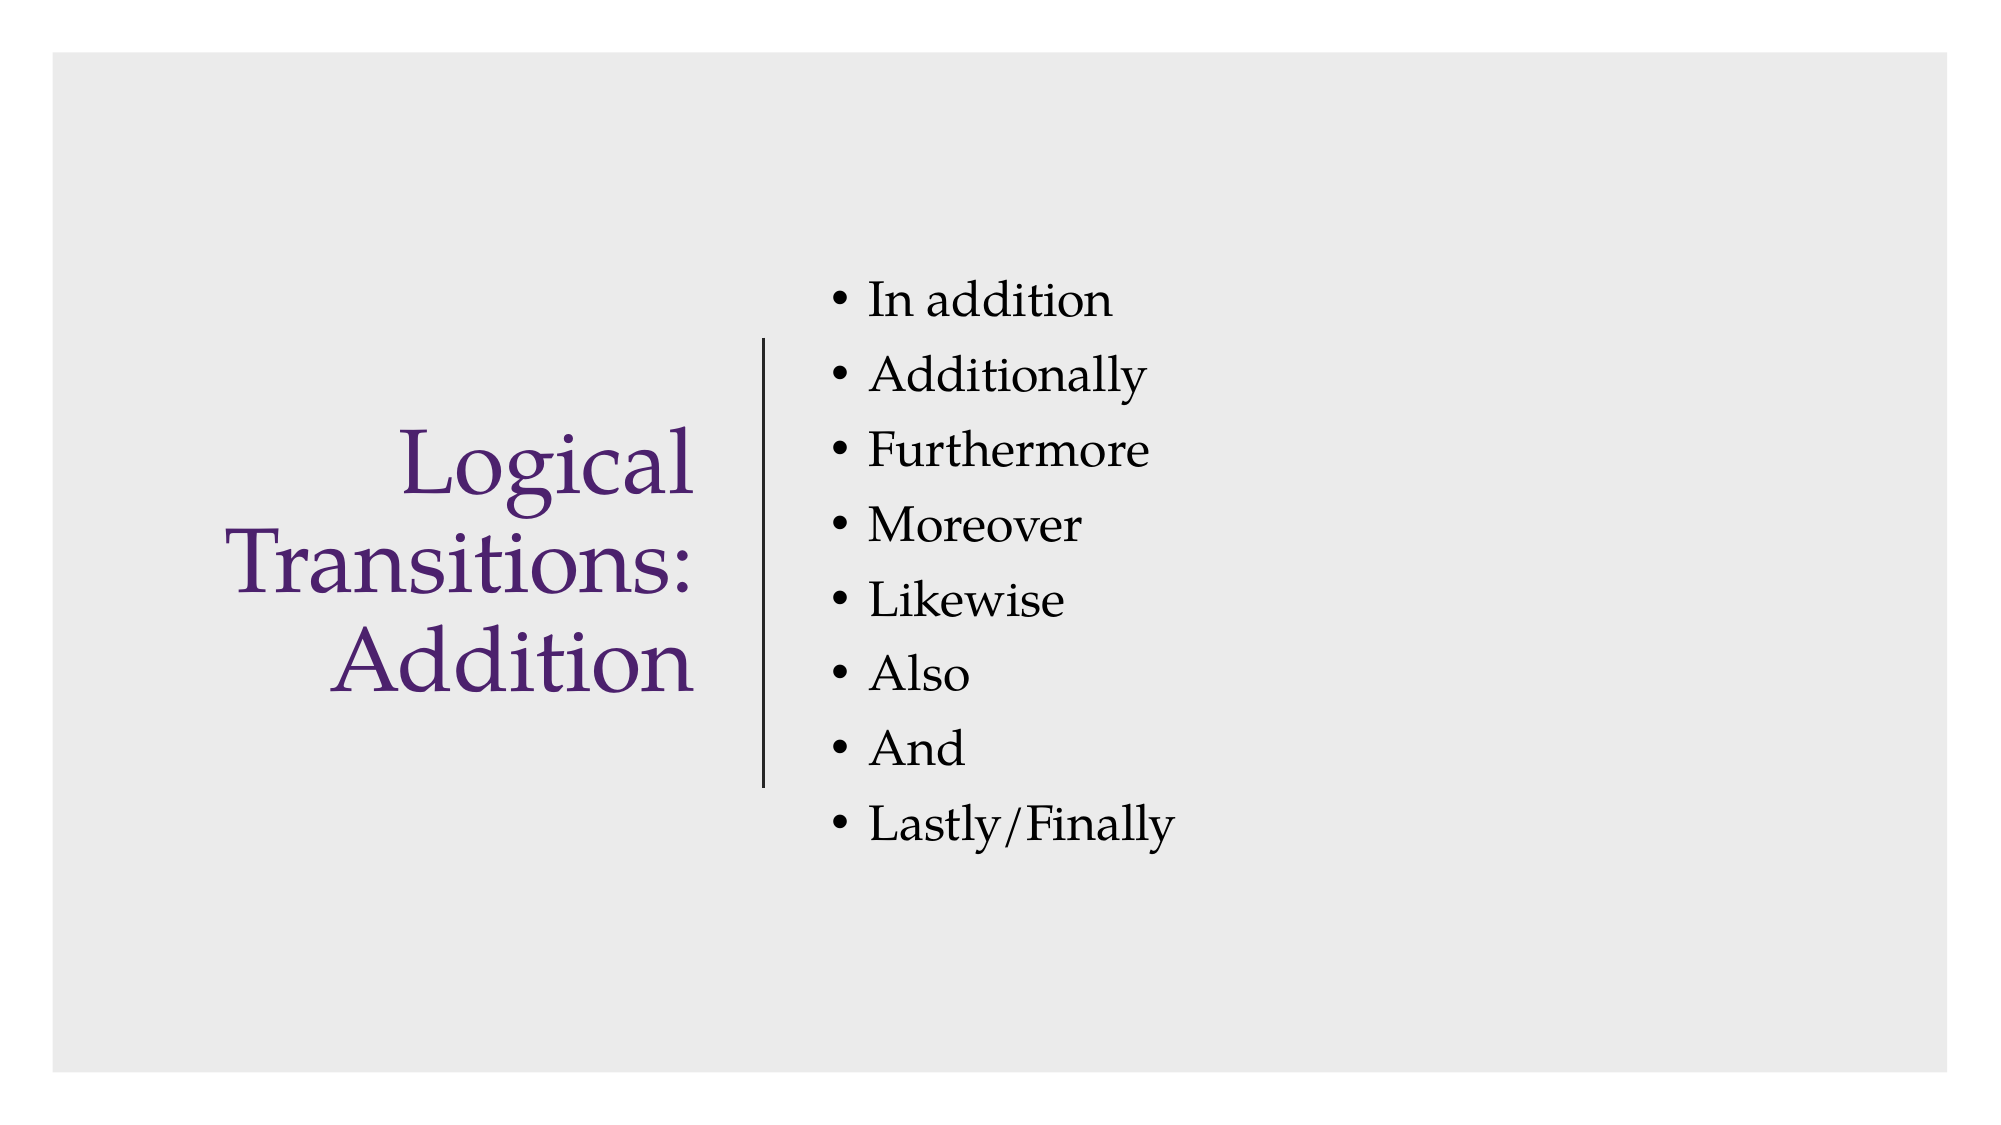

# Logical Transitions: Addition
In addition
Additionally
Furthermore
Moreover
Likewise
Also
And
Lastly/Finally